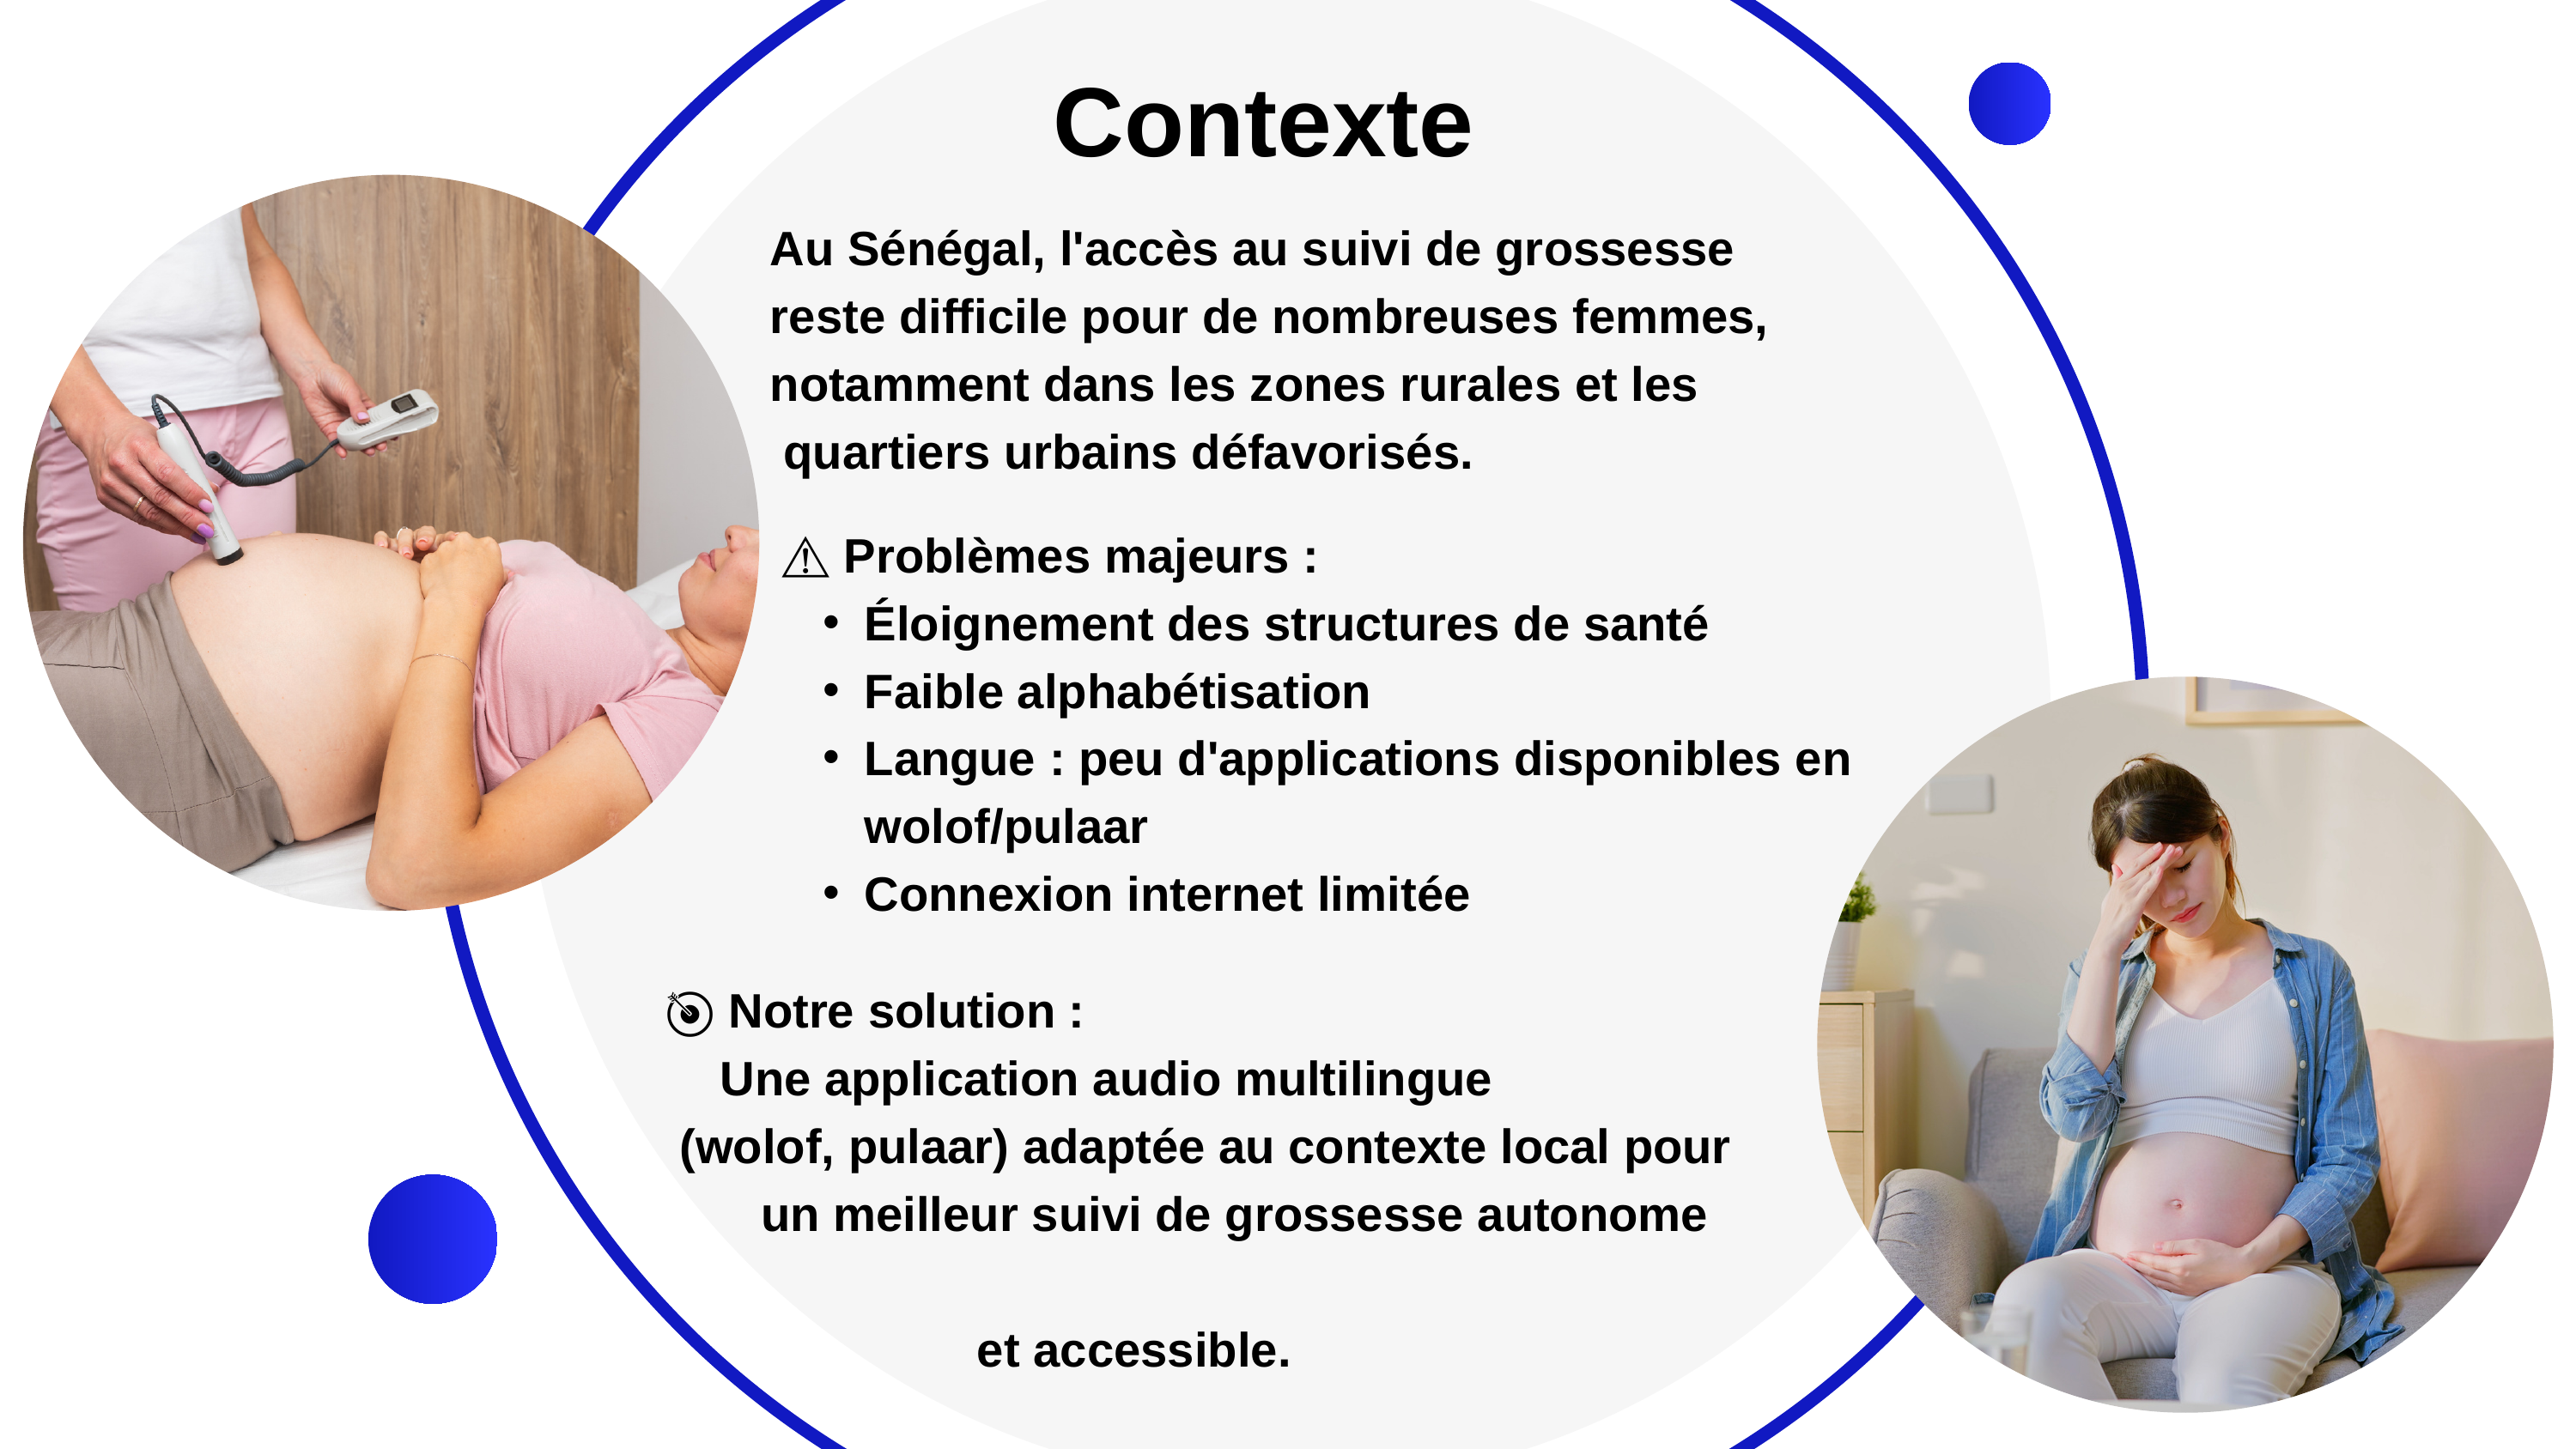

Contexte

Au Sénégal, l'accès au suivi de grossesse
reste difficile pour de nombreuses femmes, notamment dans les zones rurales et les
 quartiers urbains défavorisés.
⚠️ Problèmes majeurs :
Éloignement des structures de santé
Faible alphabétisation
Langue : peu d'applications disponibles en wolof/pulaar
Connexion internet limitée

   🎯 Notre solution :
       Une application audio multilingue
    (wolof, pulaar) adaptée au contexte local pour
          un meilleur suivi de grossesse autonome
                          et accessible.